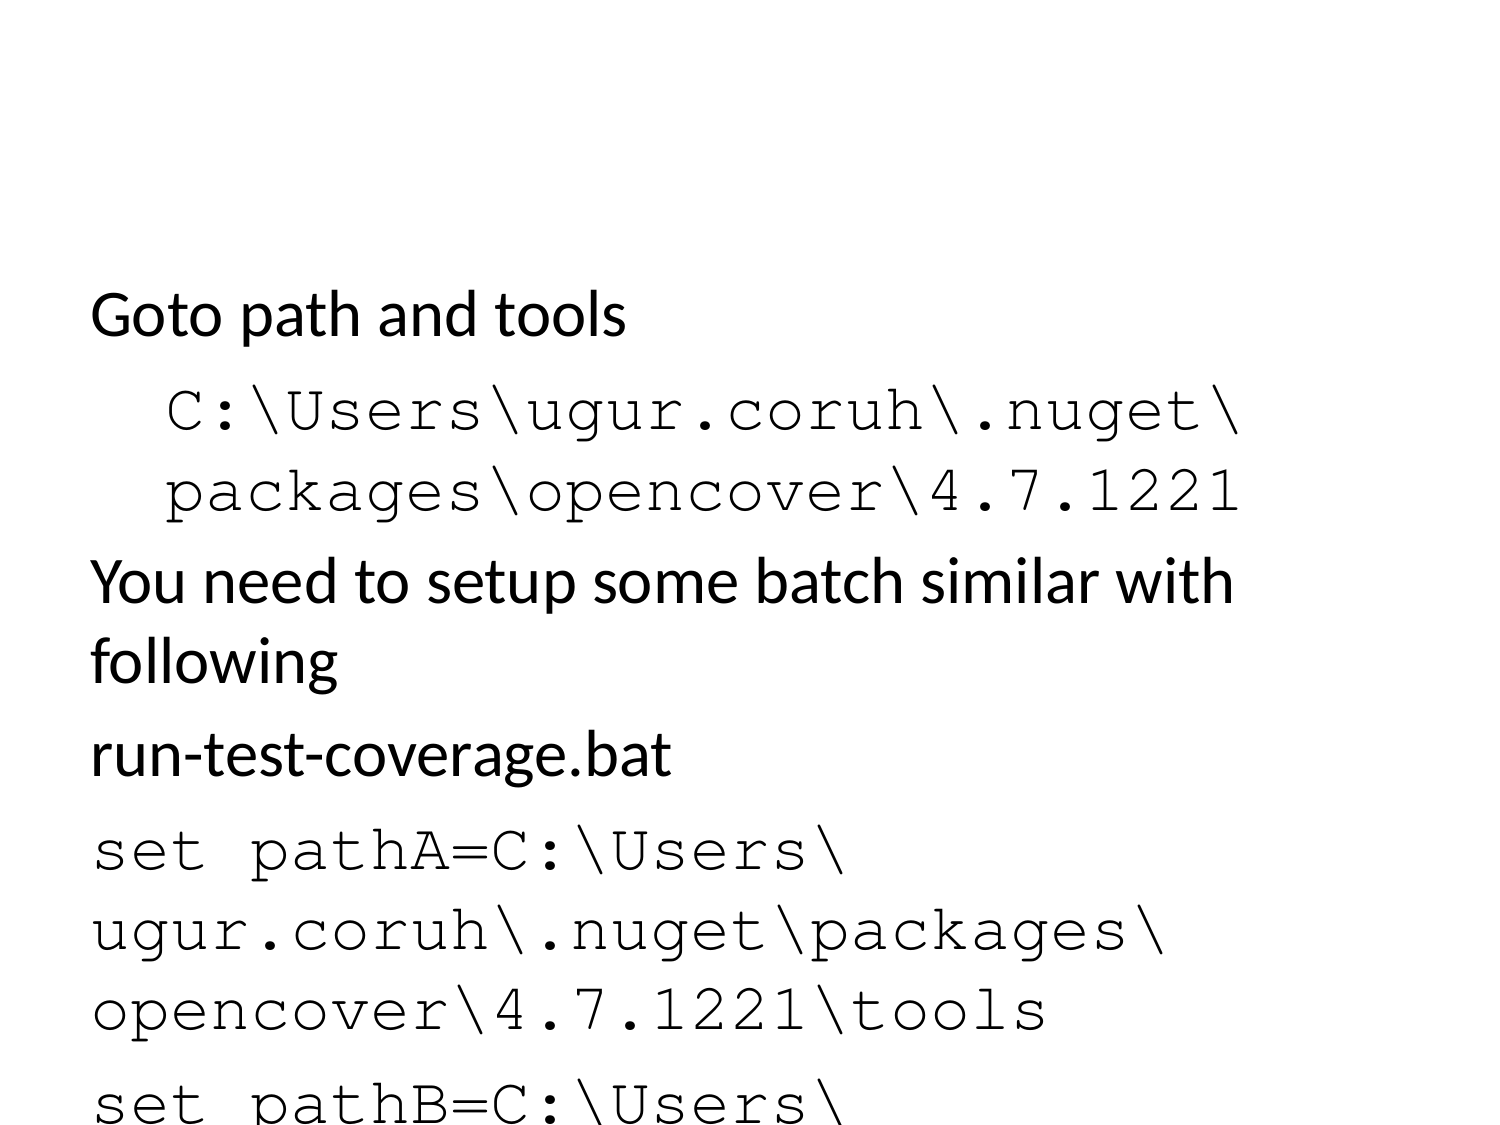

Goto path and tools
C:\Users\ugur.coruh\.nuget\packages\opencover\4.7.1221
You need to setup some batch similar with following
run-test-coverage.bat
set pathA=C:\Users\ugur.coruh\.nuget\packages\opencover\4.7.1221\tools
set pathB=C:\Users\ugur.coruh\.nuget\packages\nunit.consolerunner\3.12.0\tools
set pathC=C:\Users\ugur.coruh\.nuget\packages\reportgenerator\4.8.13\tools\netcoreapp3.0
set dllpath=C:\Users\ugur.coruh\Desktop\csharp-sample-lib\csharp-sample-lib-test\bin\Debug\netcoreapp3.1

"%pathA%\OpenCover.Console.exe" ^
-targetargs:"%dllpath%\csharp-sample-lib-test.dll" ^
-filter:"+[csharp-sample-lib*]* -[*test]*" ^
-target:"%pathB%\nunit3-console.exe" ^
-output:"%dllpath%\coverReport.xml" ^
-skipautoprops -register:user && "%pathC%\ReportGenerator.exe" -reports:"%dllpath%\coverReport.xml" -targetdir:""%dllpath%\coverage"
pause